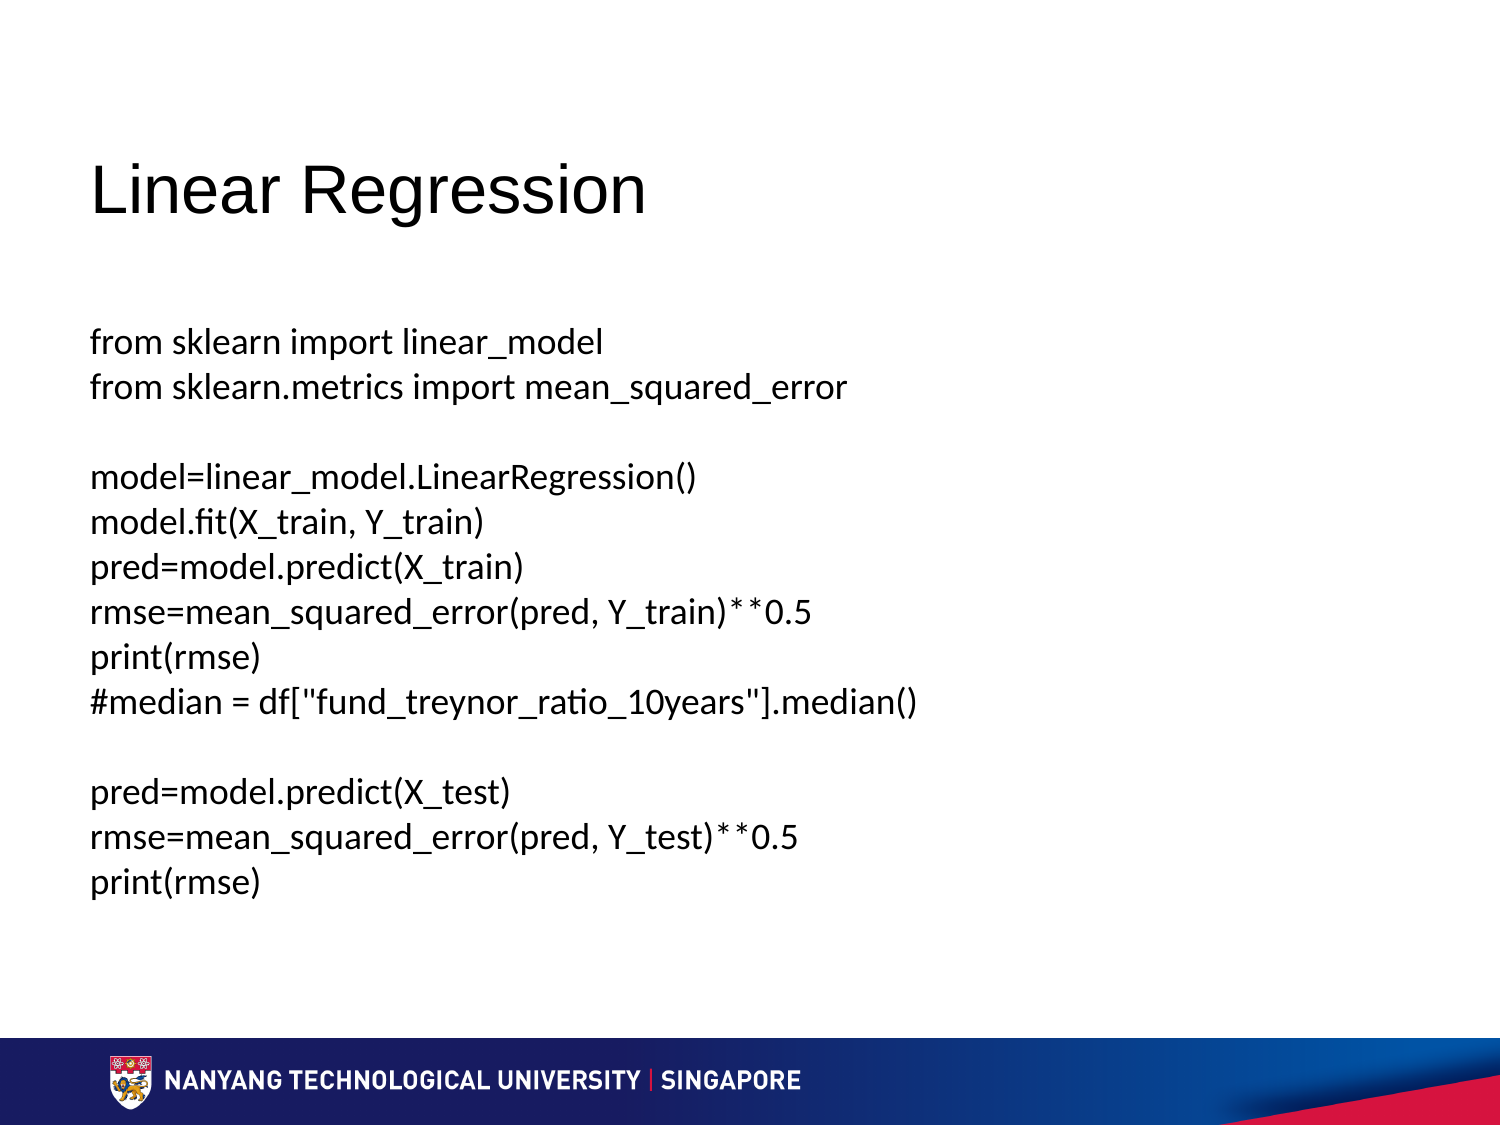

# Linear Regression
from sklearn import linear_model
from sklearn.metrics import mean_squared_error

model=linear_model.LinearRegression()
model.fit(X_train, Y_train)
pred=model.predict(X_train)
rmse=mean_squared_error(pred, Y_train)**0.5
print(rmse)
#median = df["fund_treynor_ratio_10years"].median()

pred=model.predict(X_test)
rmse=mean_squared_error(pred, Y_test)**0.5
print(rmse)